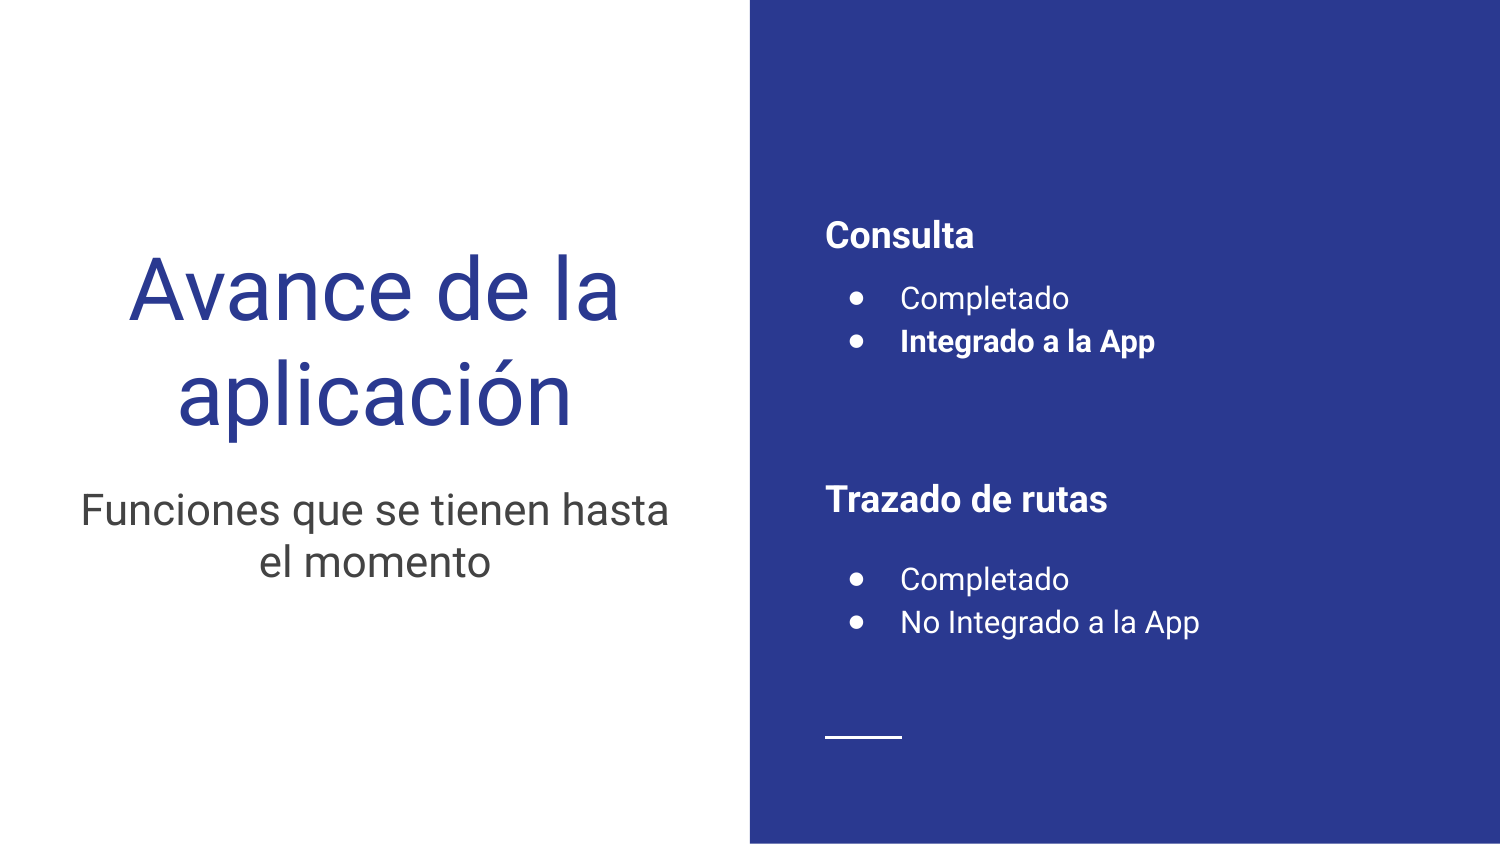

Consulta
Completado
Integrado a la App

Trazado de rutas
Completado
No Integrado a la App
# Avance de la aplicación
Funciones que se tienen hasta el momento